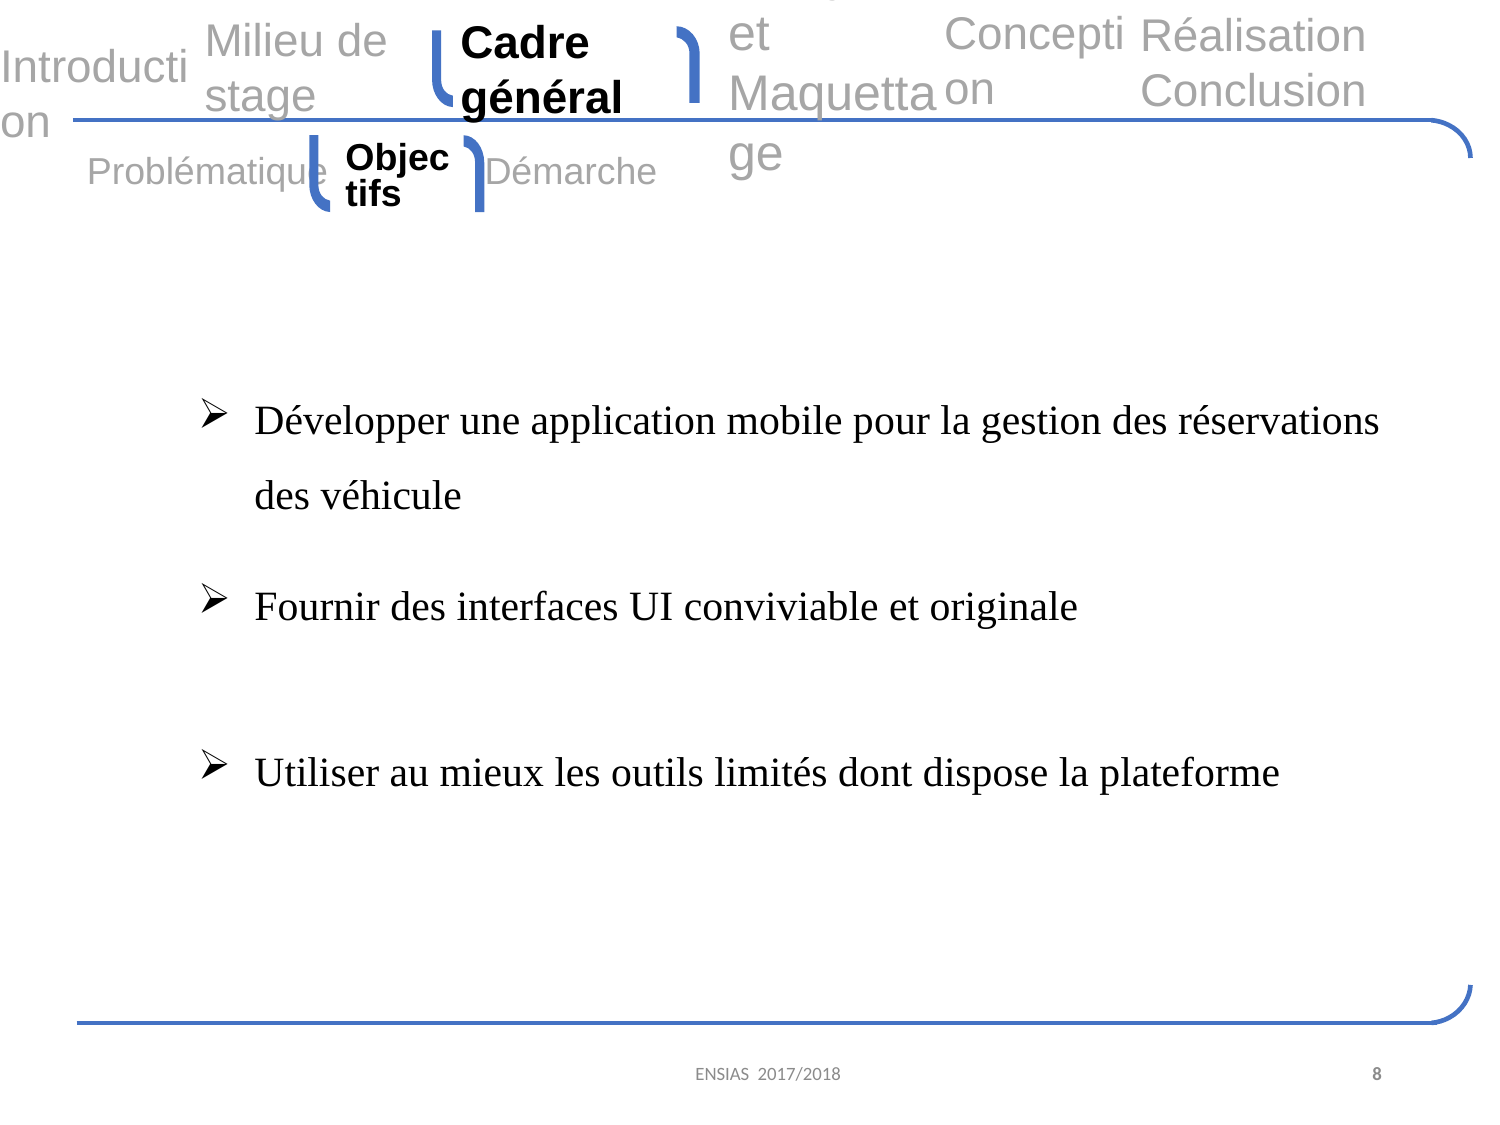

Conception
Réalisation    Conclusion

Milieu de stage

Analyse et Maquettage

 Introduction

Cadre général

Objectifs
Problématique
Démarche
Développer une application mobile pour la gestion des réservations des véhicule

Fournir des interfaces UI conviviable et originale
Utiliser au mieux les outils limités dont dispose la plateforme

ENSIAS  2017/2018
8